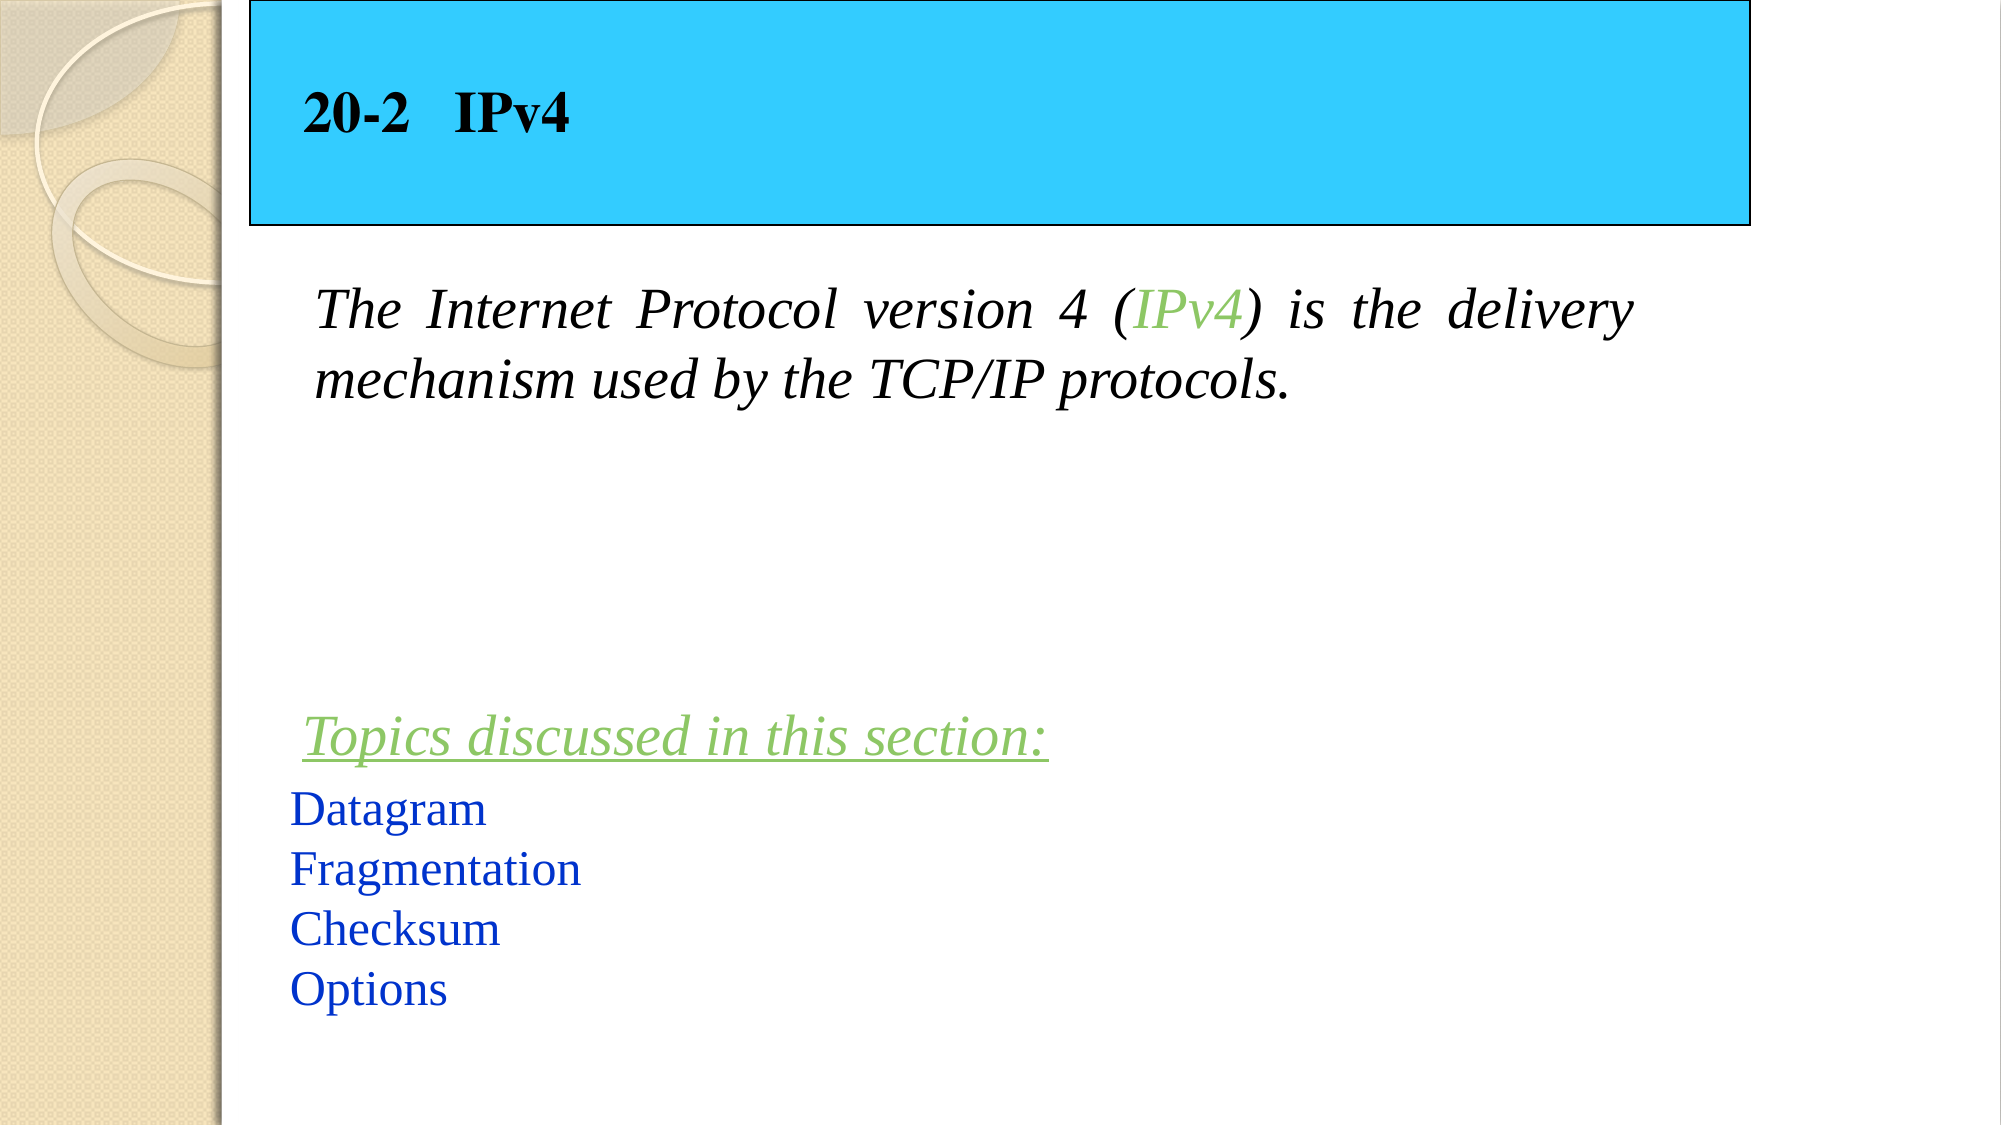

20-2   IPv4
The Internet Protocol version 4 (IPv4) is the delivery mechanism used by the TCP/IP protocols.
Topics discussed in this section:
Datagram
Fragmentation
Checksum
Options